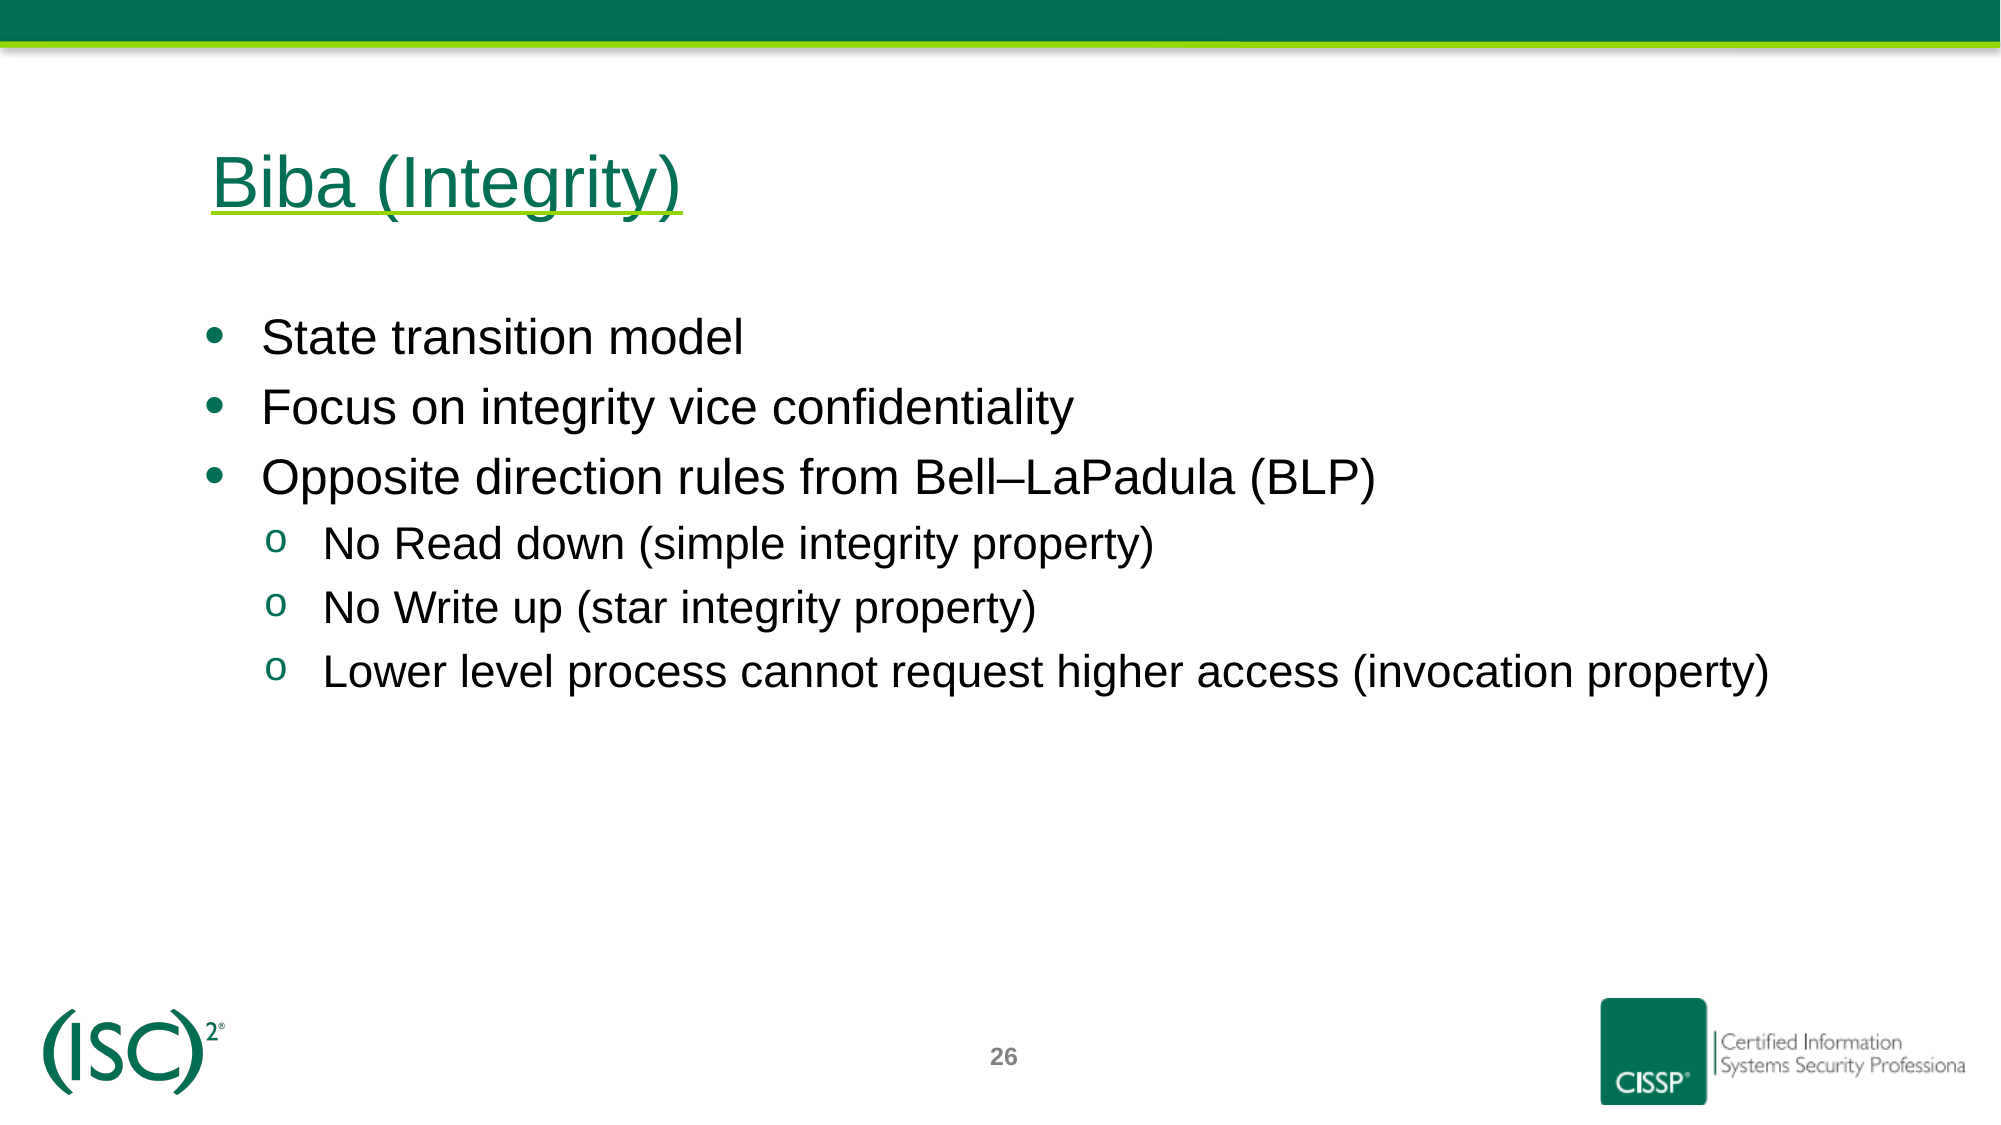

# Biba (Integrity)
State transition model
Focus on integrity vice confidentiality
Opposite direction rules from Bell–LaPadula (BLP)
No Read down (simple integrity property)
No Write up (star integrity property)
Lower level process cannot request higher access (invocation property)